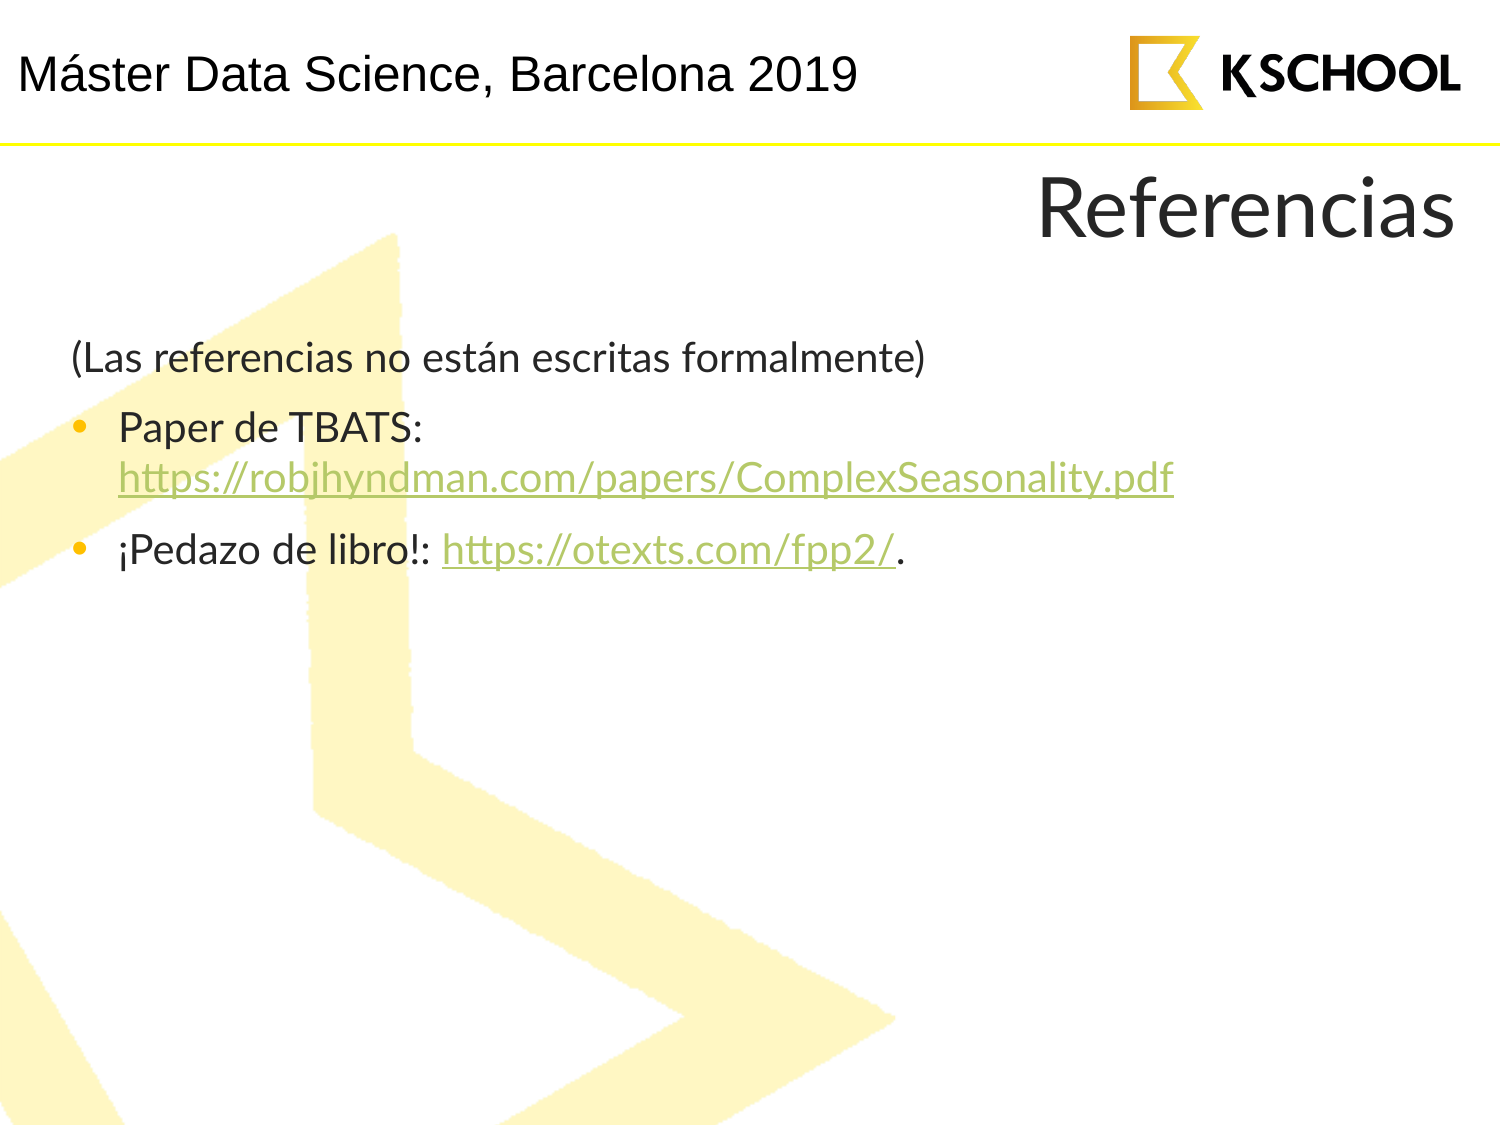

# Referencias

(Las referencias no están escritas formalmente)
Paper de TBATS: https://robjhyndman.com/papers/ComplexSeasonality.pdf
¡Pedazo de libro!: https://otexts.com/fpp2/.